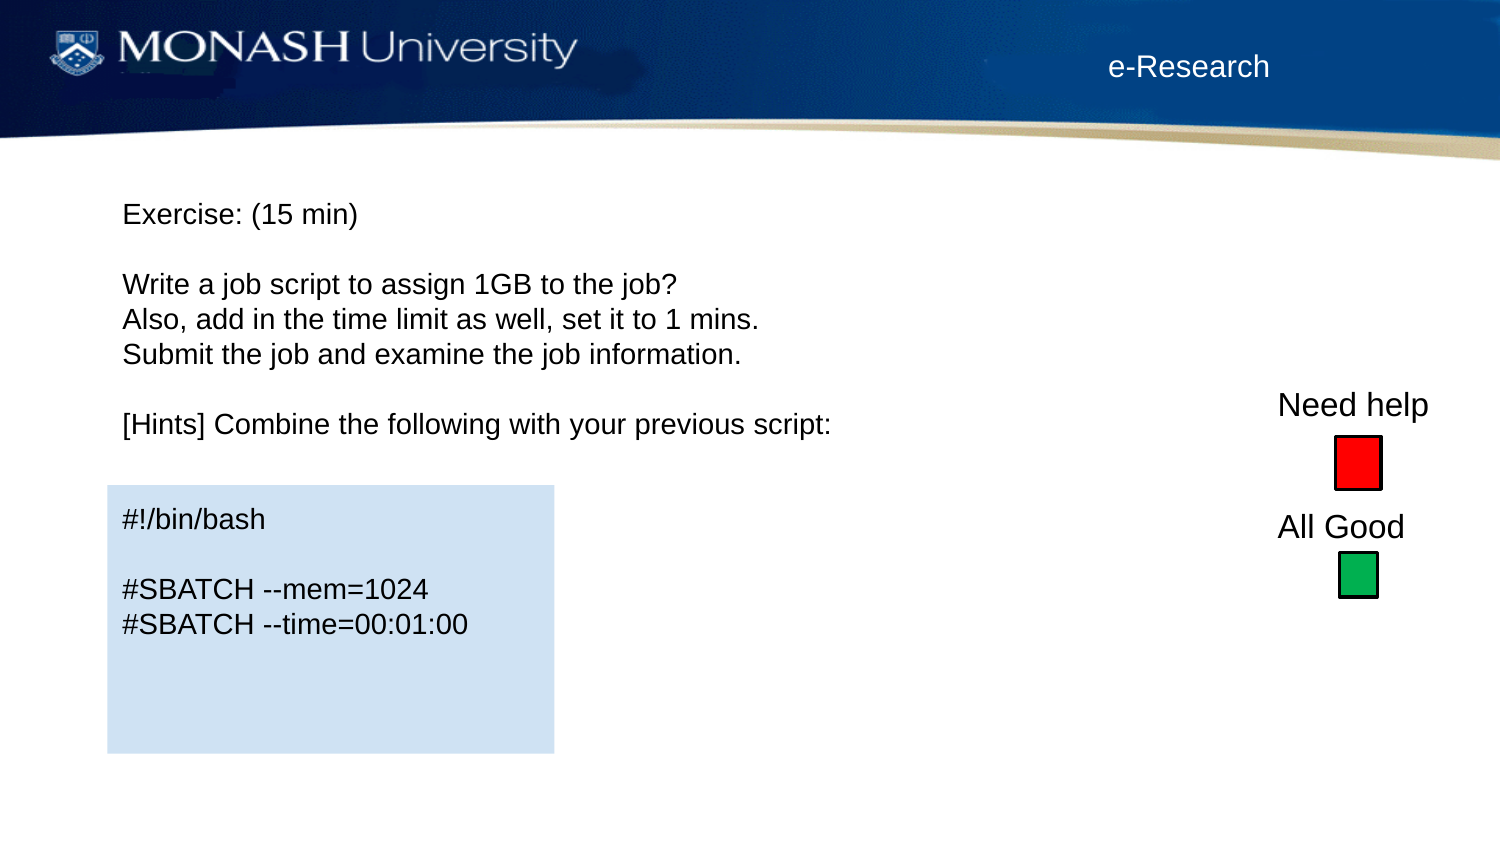

Exercise: (15 min)

Write a job script to assign 1GB to the job?
Also, add in the time limit as well, set it to 1 mins.
Submit the job and examine the job information.

[Hints] Combine the following with your previous script:
Need help

#!/bin/bash

#SBATCH --mem=1024
#SBATCH --time=00:01:00

All Good